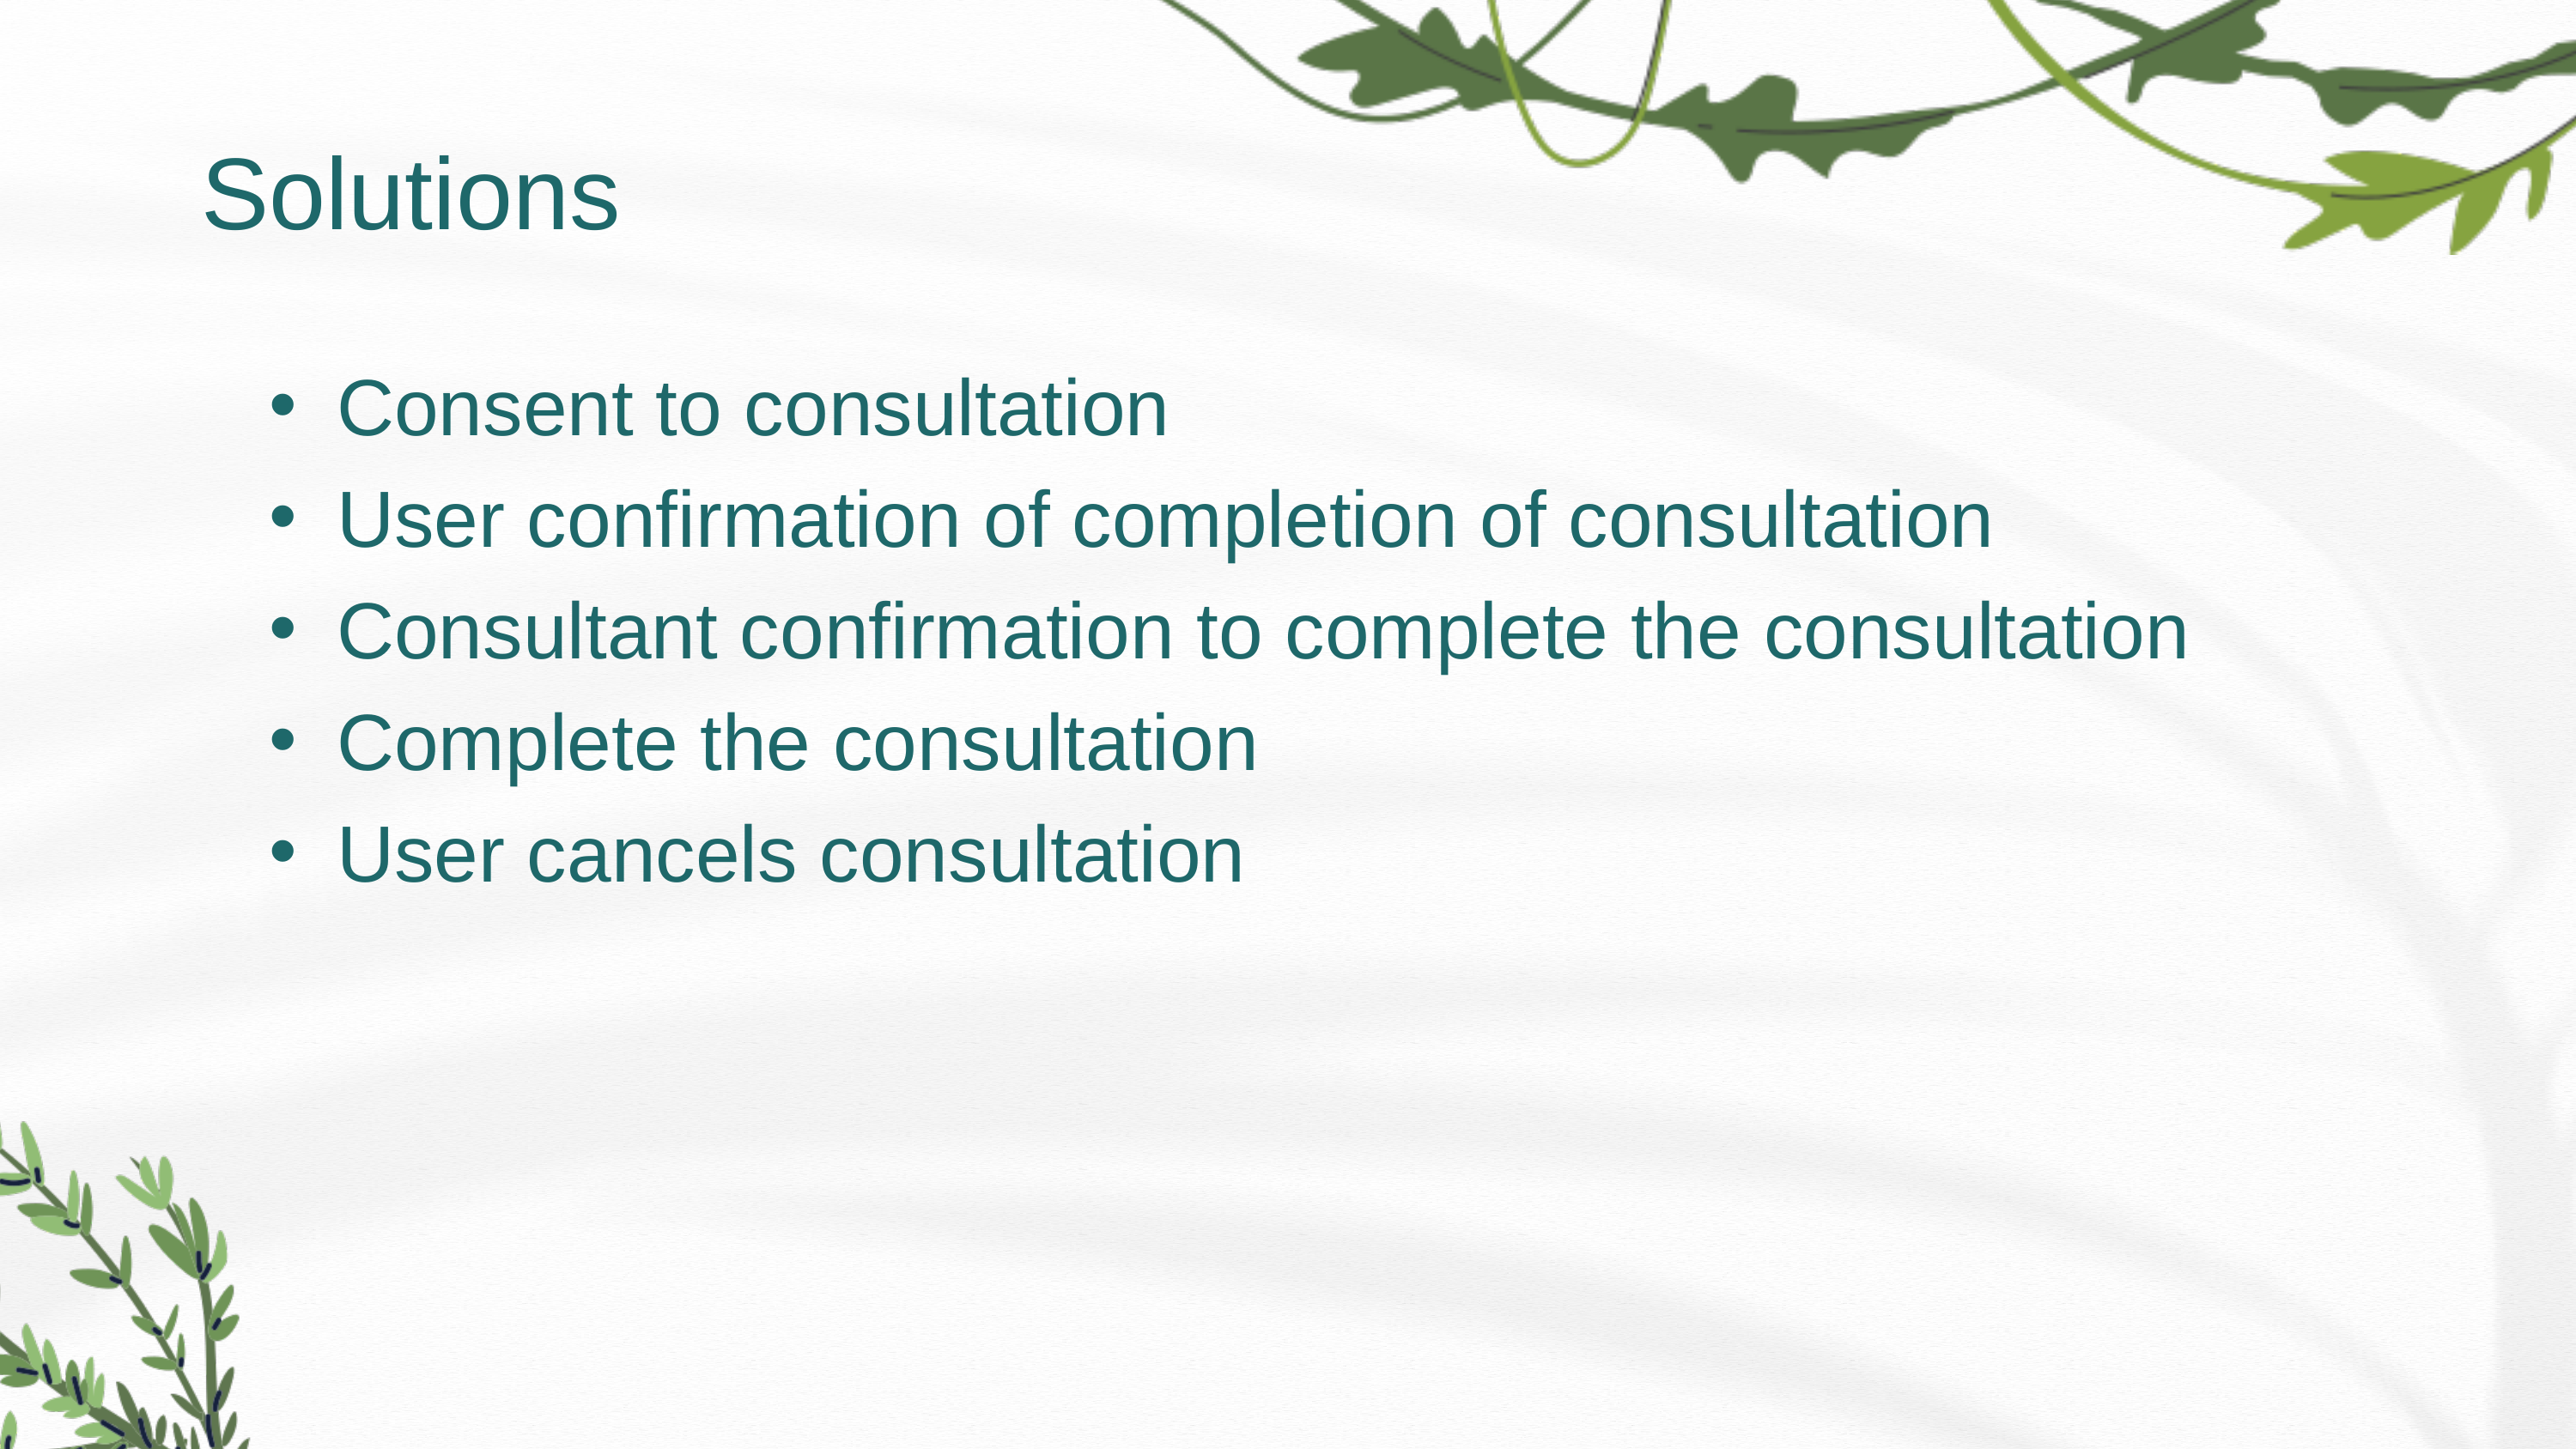

Solutions
Consent to consultation
User confirmation of completion of consultation
Consultant confirmation to complete the consultation
Complete the consultation
User cancels consultation